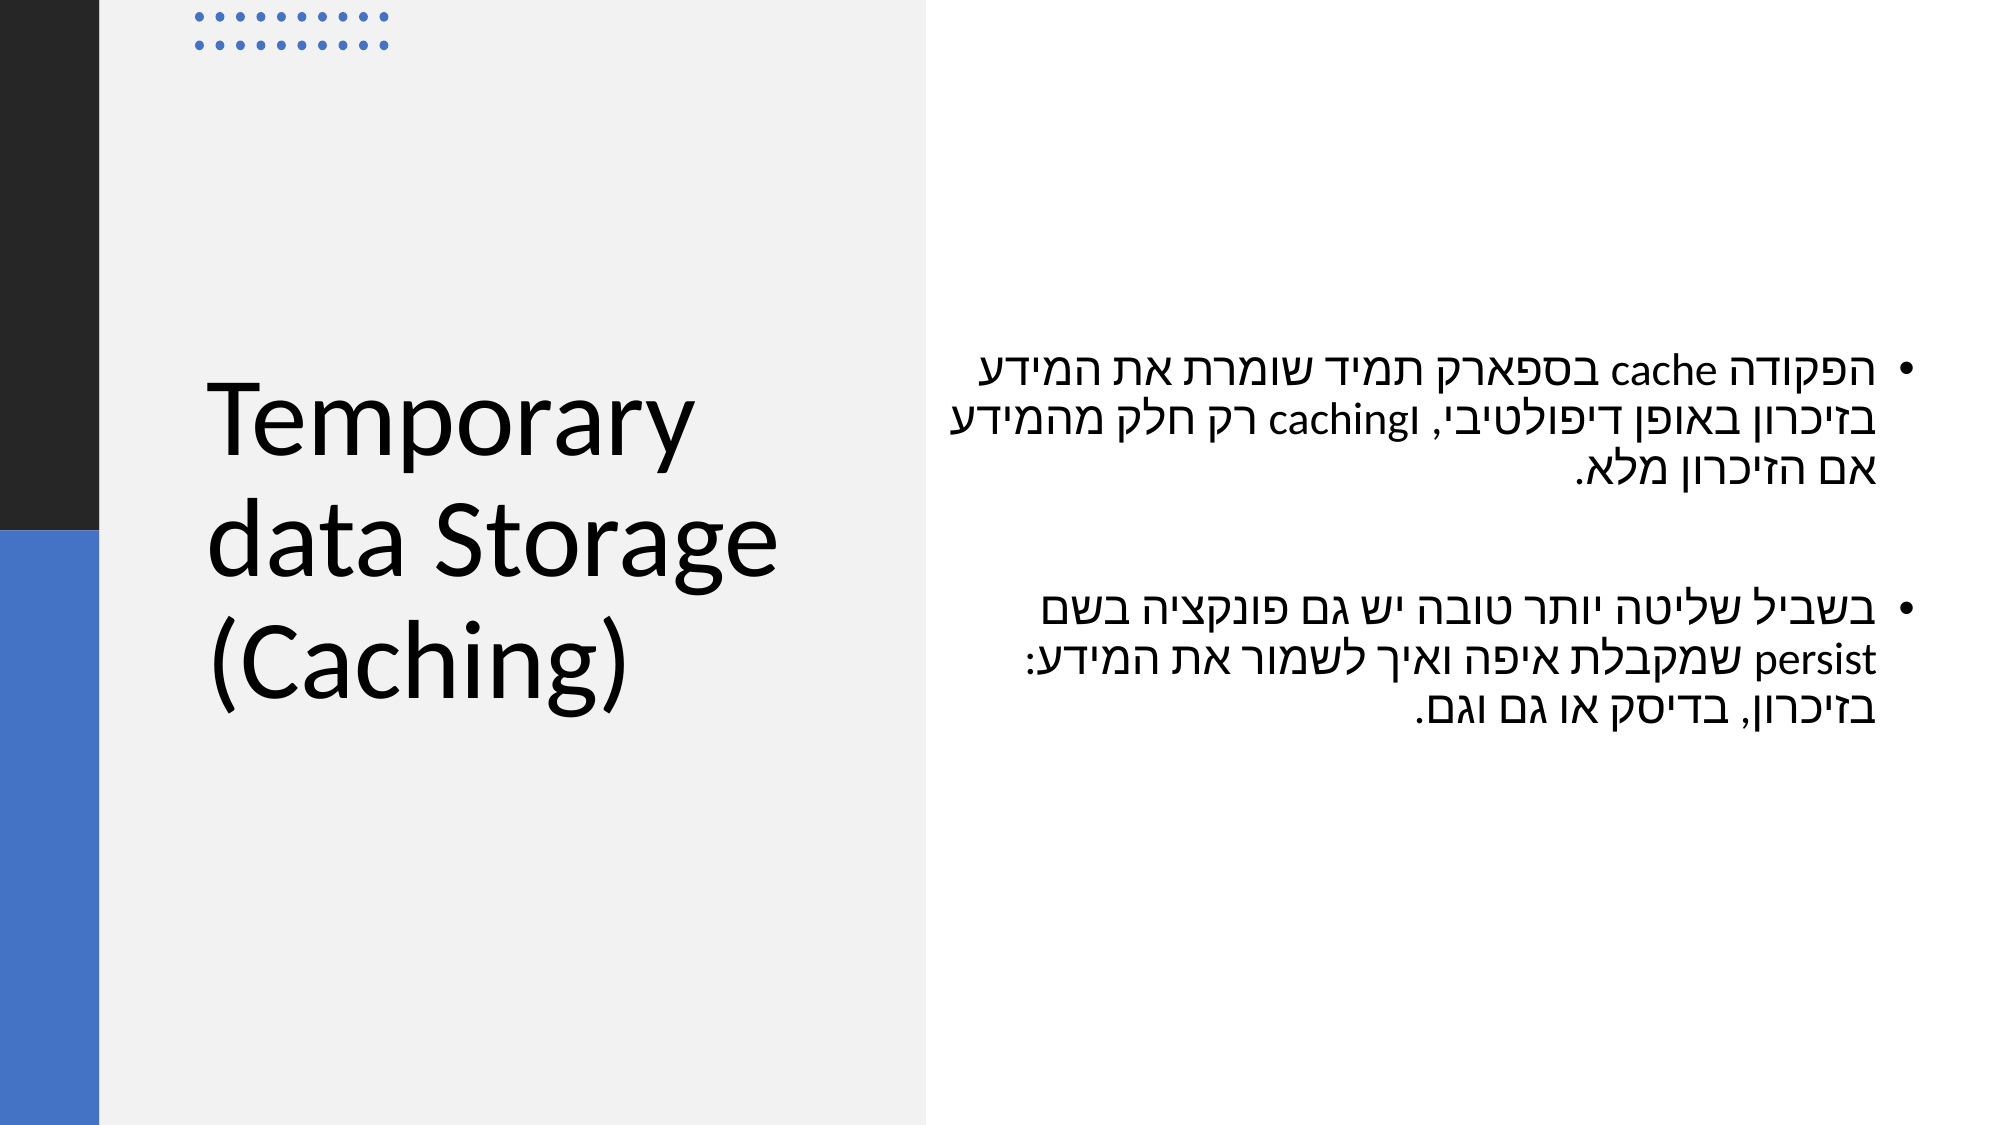

הפקודה cache בספארק תמיד שומרת את המידע בזיכרון באופן דיפולטיבי, וcaching רק חלק מהמידע אם הזיכרון מלא.

בשביל שליטה יותר טובה יש גם פונקציה בשם persist שמקבלת איפה ואיך לשמור את המידע: בזיכרון, בדיסק או גם וגם.
# Temporary data Storage (Caching)